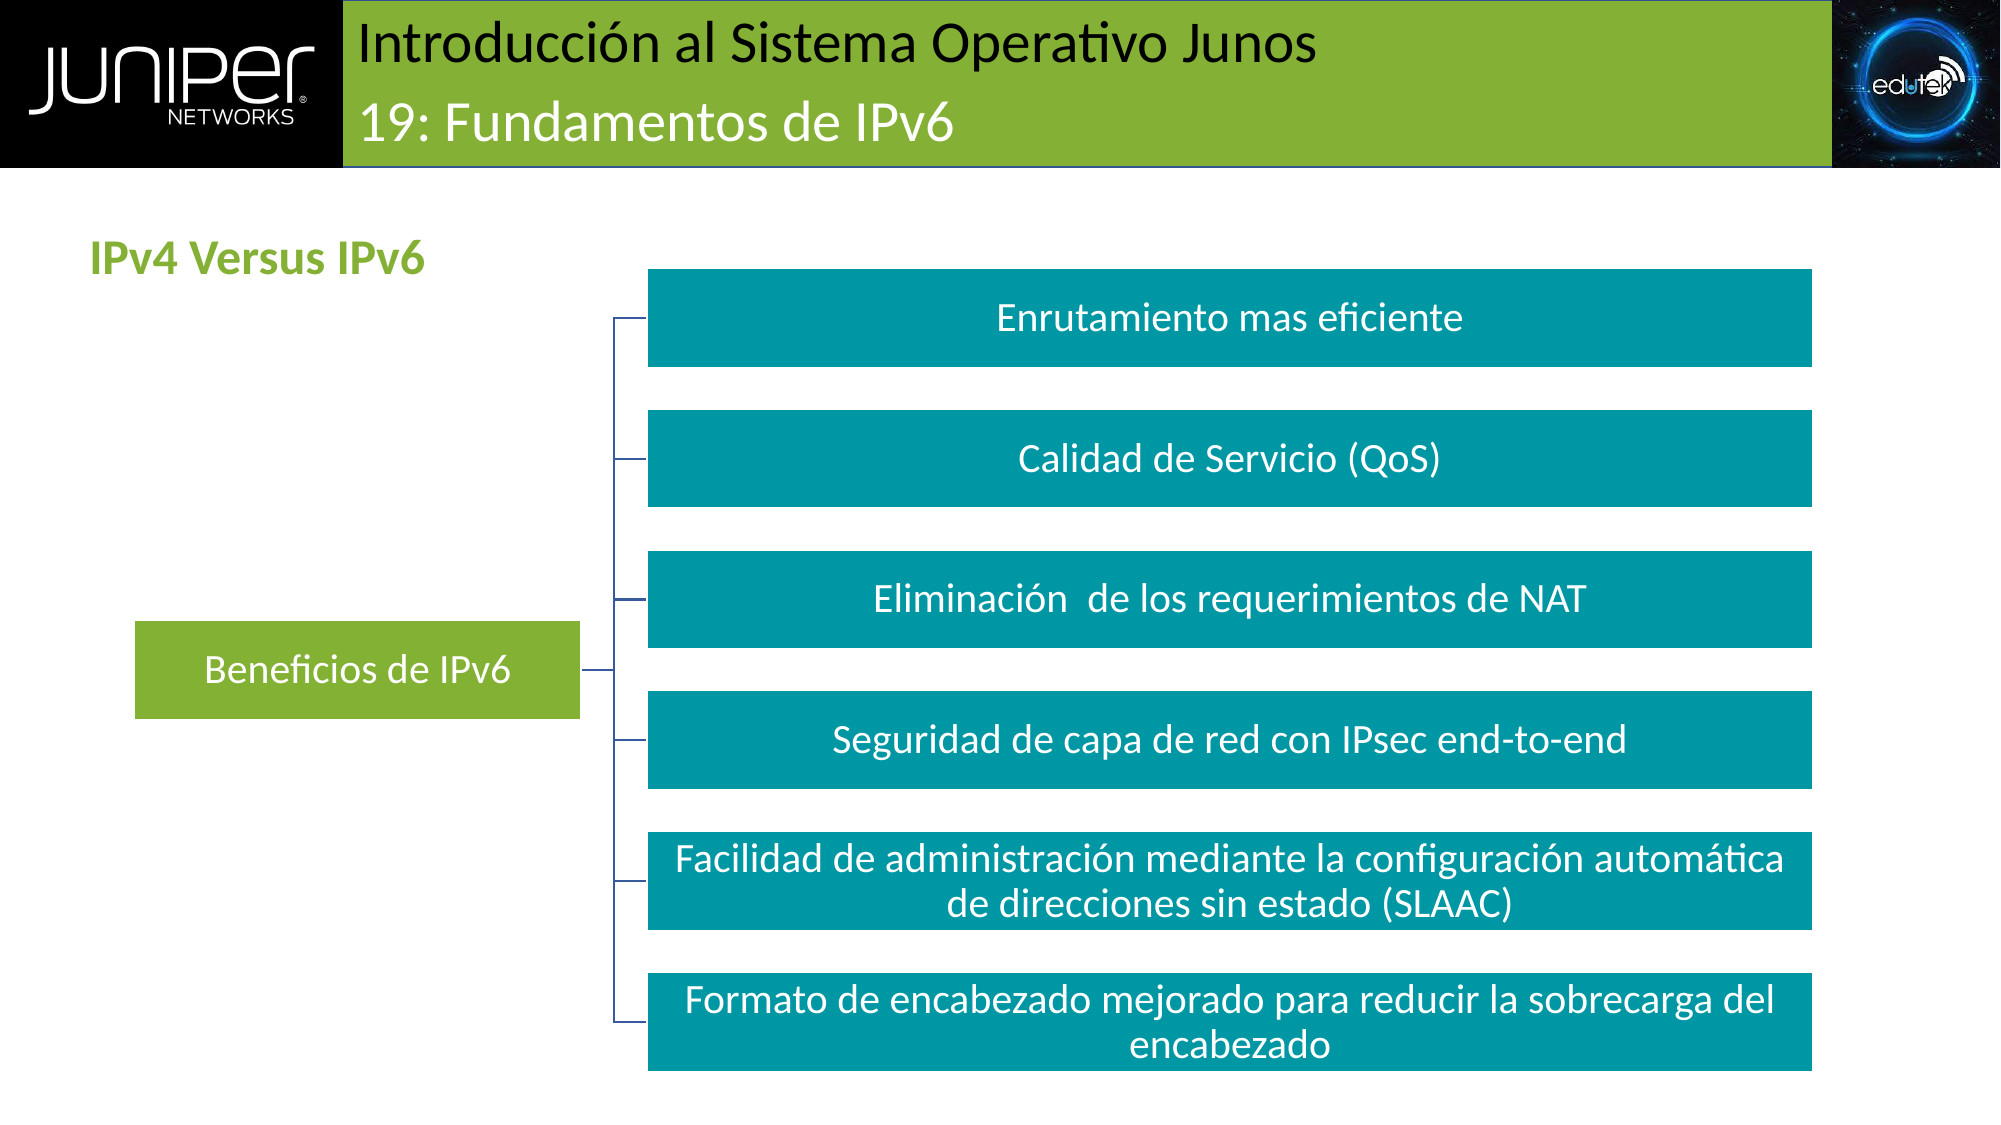

# Introducción al Sistema Operativo Junos
19: Fundamentos de IPv6
IPv4 Versus IPv6
Beneficios de IPv6
Enrutamiento mas eficiente
Calidad de Servicio (QoS)
Eliminación  de los requerimientos de NAT
Seguridad de capa de red con IPsec end-to-end
Facilidad de administración mediante la configuración automática de direcciones sin estado (SLAAC)
Formato de encabezado mejorado para reducir la sobrecarga del encabezado